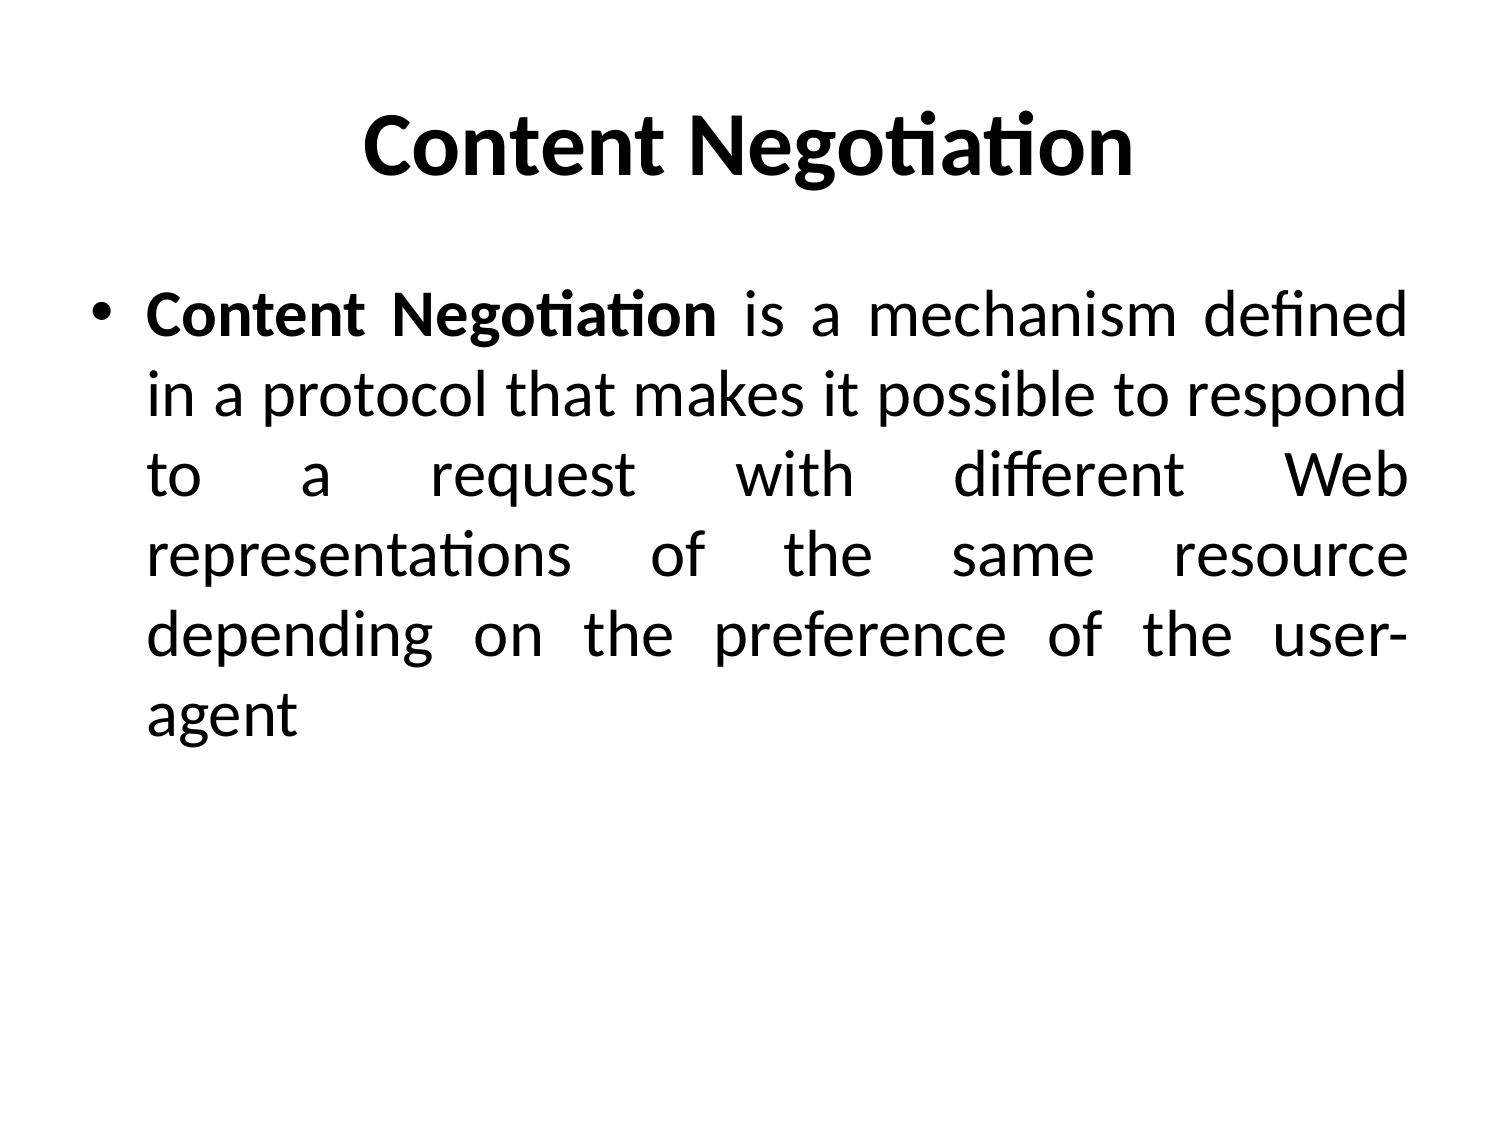

# Content Negotiation
Content Negotiation is a mechanism defined in a protocol that makes it possible to respond to a request with different Web representations of the same resource depending on the preference of the user-agent